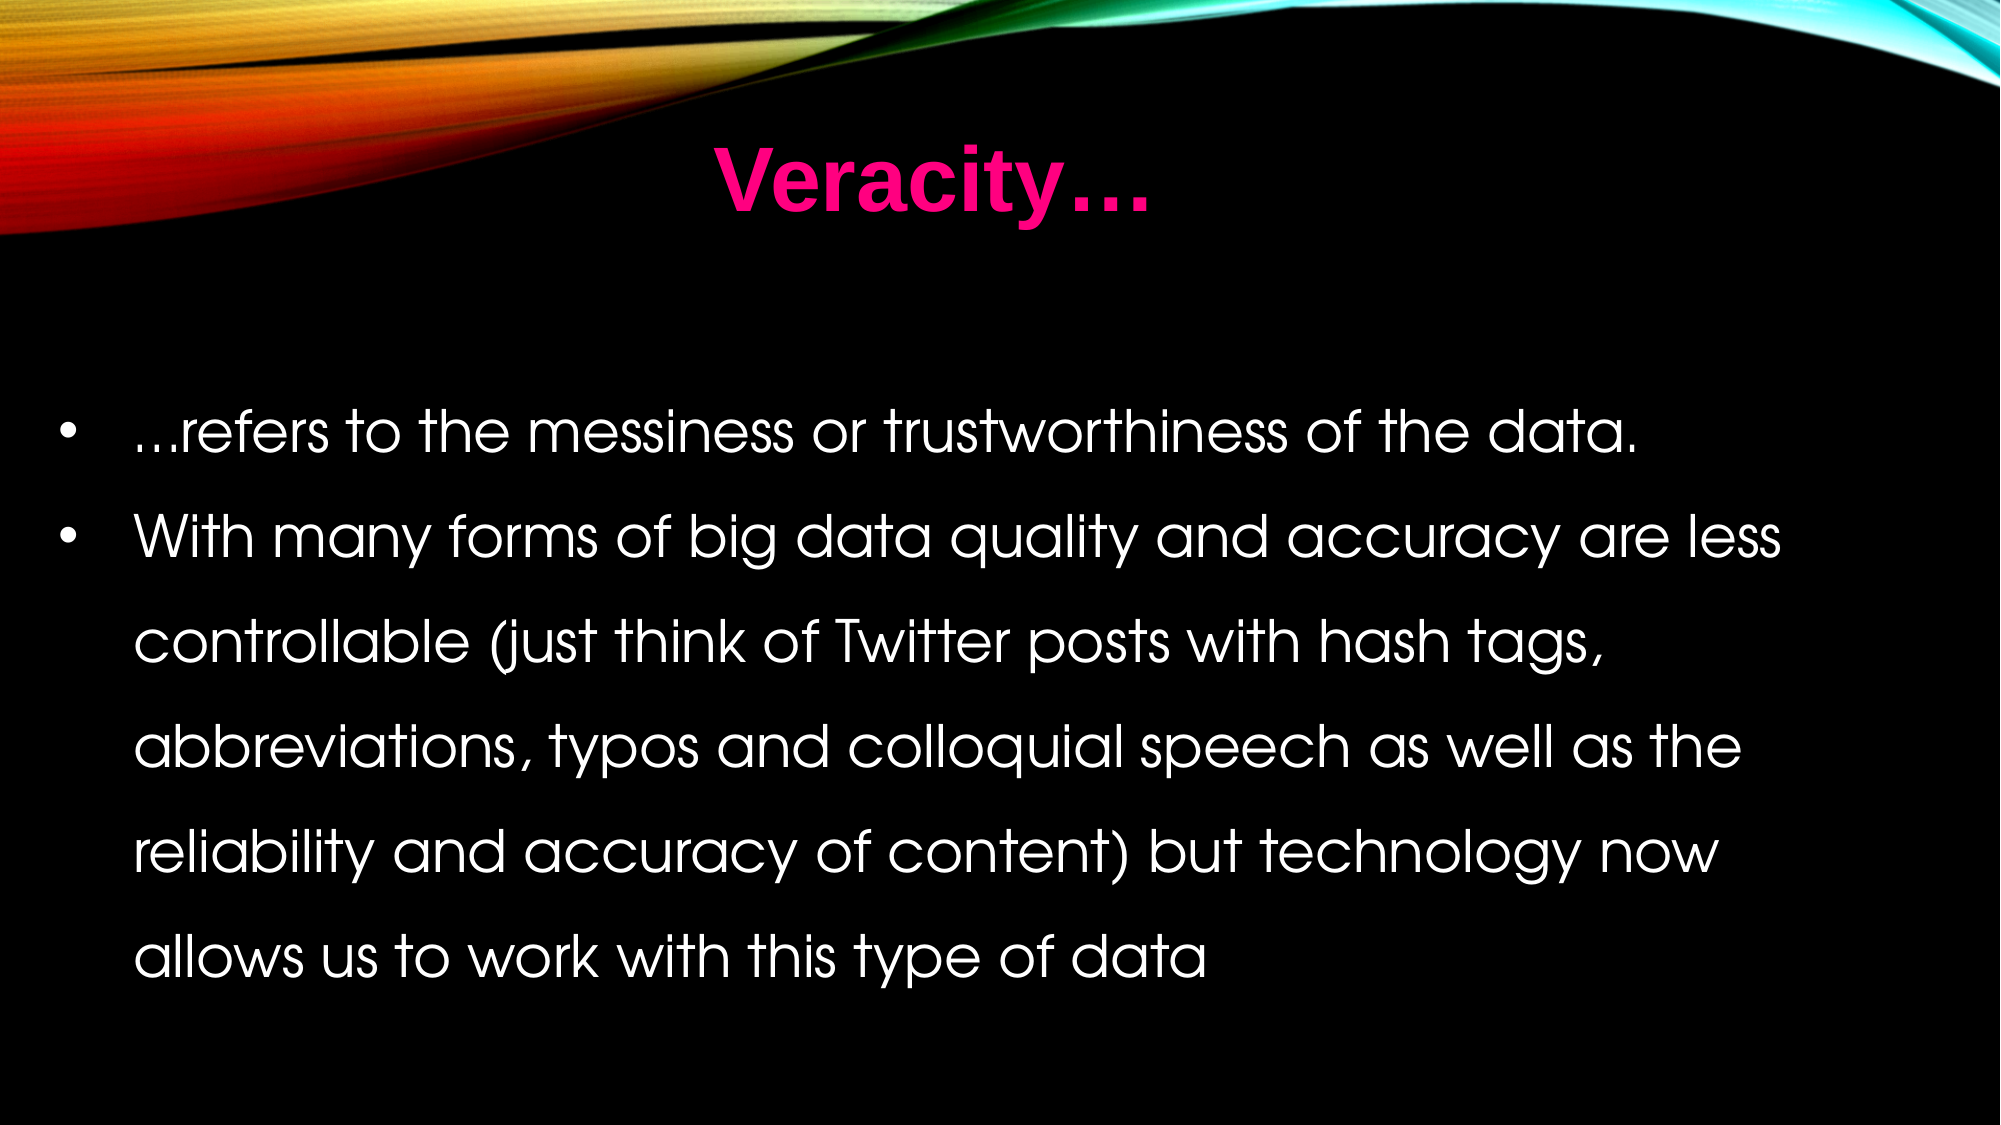

Veracity…

…refers to the messiness or trustworthiness of the data.
With many forms of big data quality and accuracy are less controllable (just think of Twitter posts with hash tags, abbreviations, typos and colloquial speech as well as the reliability and accuracy of content) but technology now allows us to work with this type of data